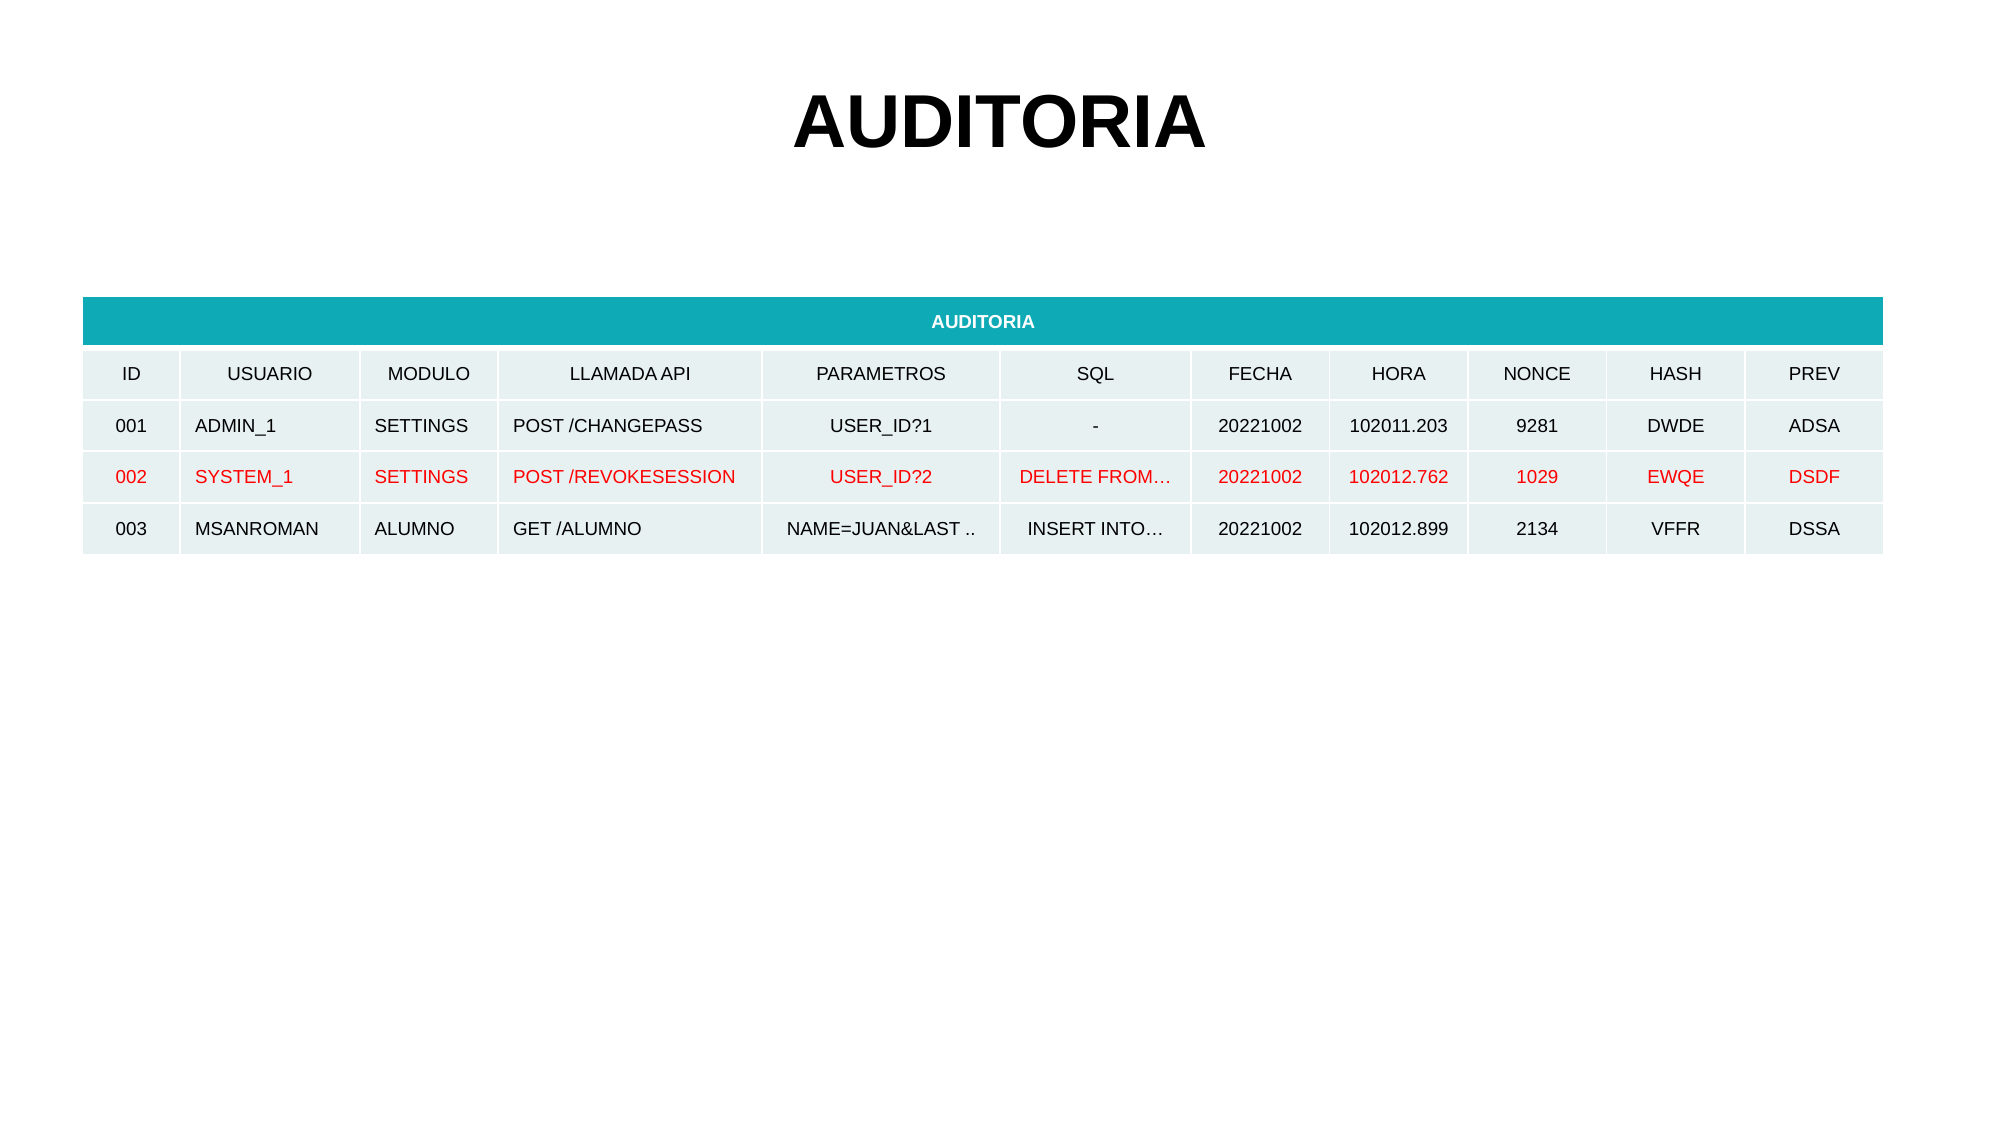

# auditoria
| AUDITORIA |  |  |  |  |  |  |  |  |  |  |
| --- | --- | --- | --- | --- | --- | --- | --- | --- | --- | --- |
| ID | USUARIO | MODULO | LLAMADA API | PARAMETROS | SQL | FECHA | HORA | NONCE | HASH | PREV |
| 001 | ADMIN\_1 | SETTINGS | POST /CHANGEPASS | USER\_ID?1 | - | 20221002 | 102011.203 | 9281 | DWDE | ADSA |
| 002 | SYSTEM\_1 | SETTINGS | POST /REVOKESESSION | USER\_ID?2 | DELETE FROM… | 20221002 | 102012.762 | 1029 | EWQE | DSDF |
| 003 | MSANROMAN | ALUMNO | GET /ALUMNO | NAME=JUAN&LAST .. | INSERT INTO… | 20221002 | 102012.899 | 2134 | VFFR | DSSA |